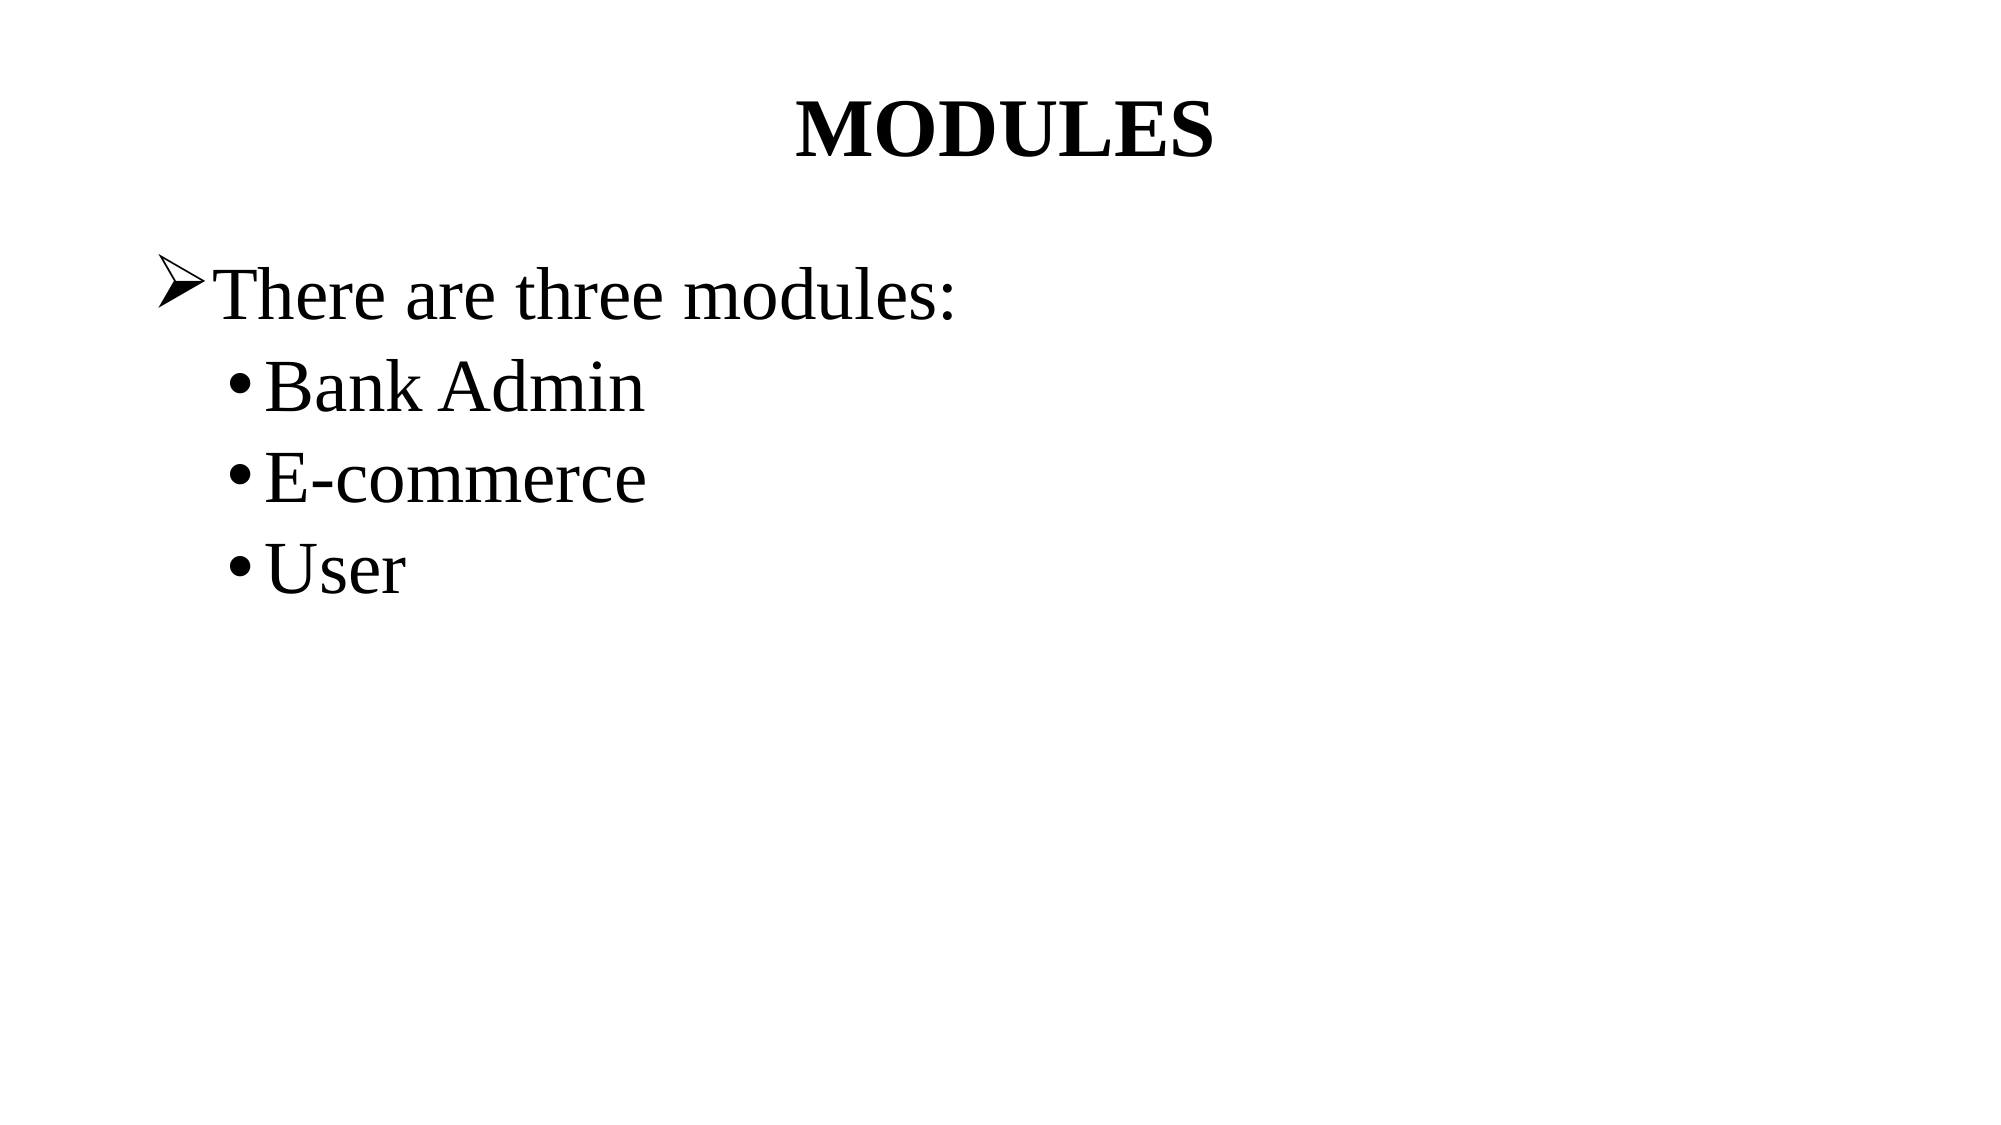

# MODULES
There are three modules:
Bank Admin
E-commerce
User